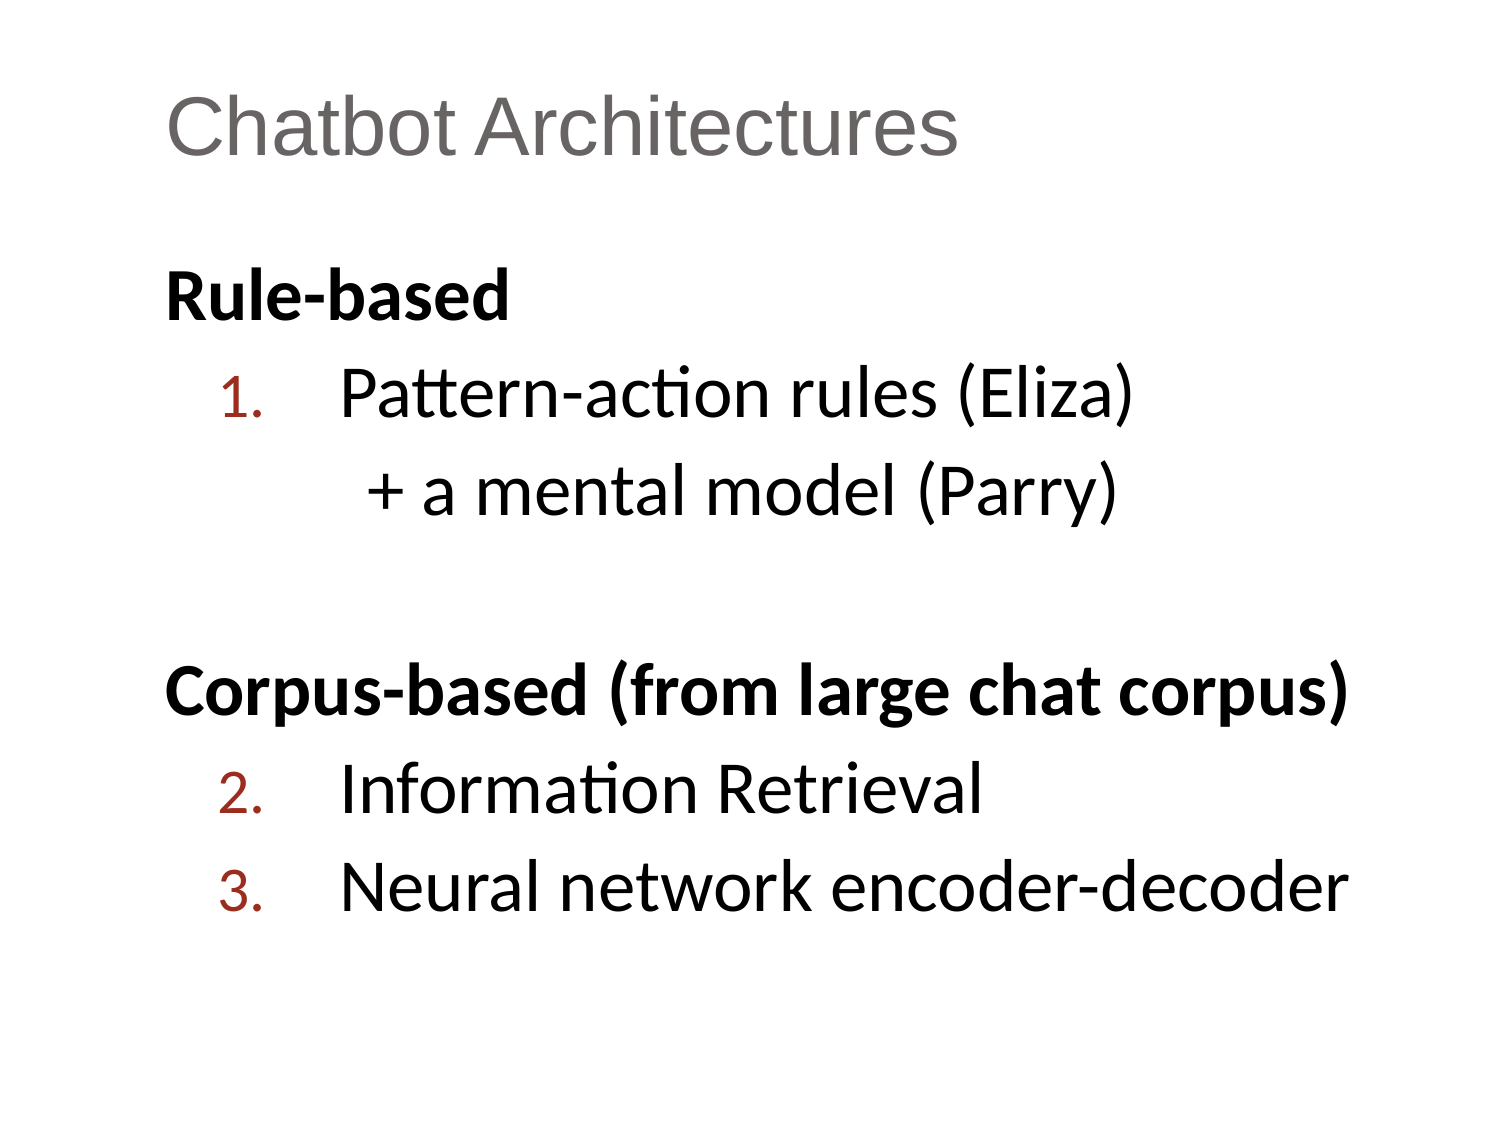

# Chatbot Architectures
Rule-based
Pattern-action rules (Eliza)
	+ a mental model (Parry)

Corpus-based (from large chat corpus)
Information Retrieval
Neural network encoder-decoder